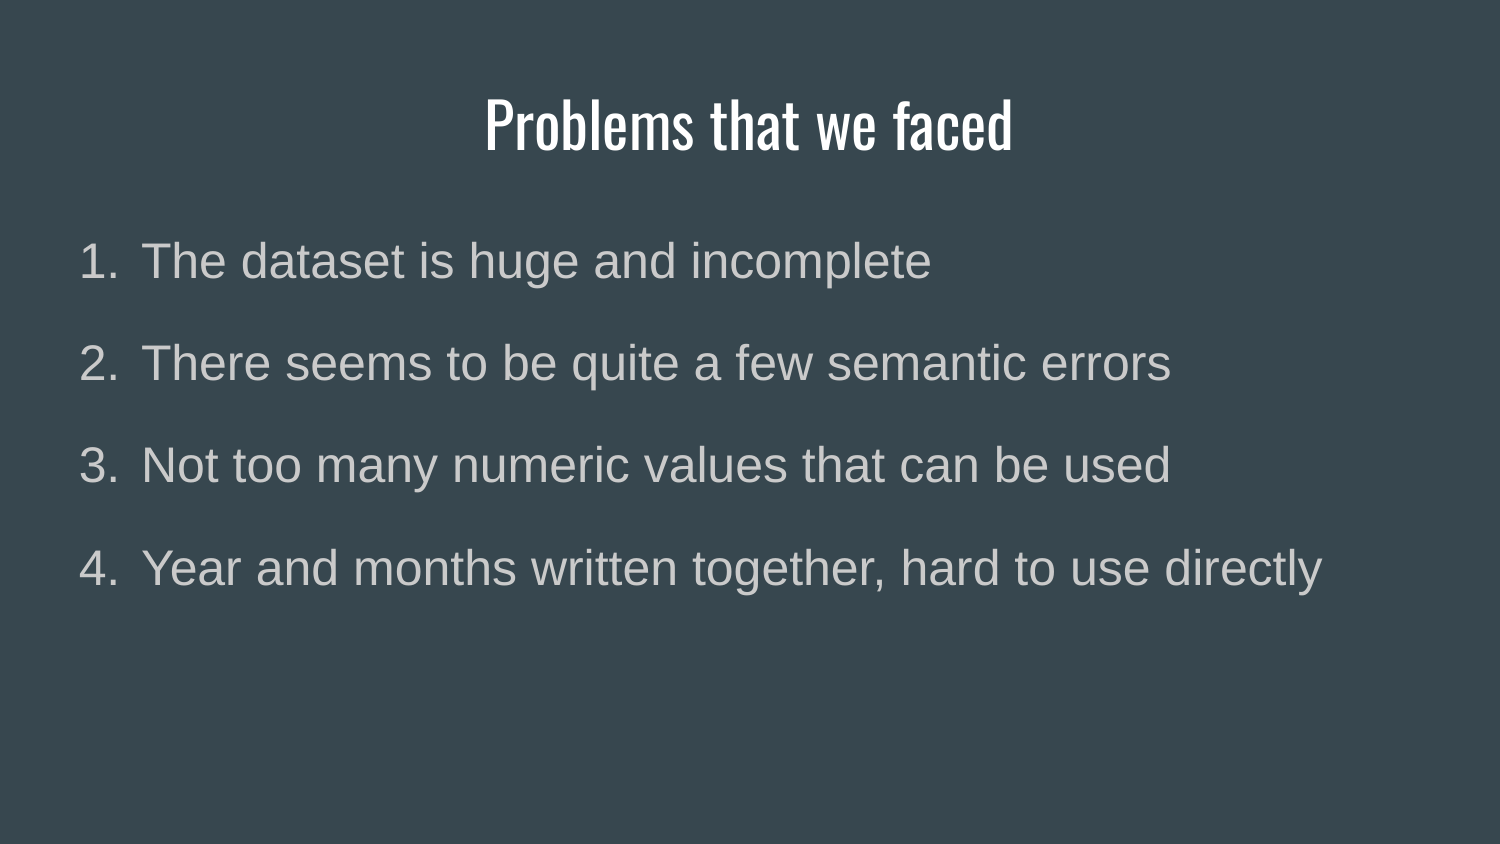

# Problems that we faced
The dataset is huge and incomplete
There seems to be quite a few semantic errors
Not too many numeric values that can be used
Year and months written together, hard to use directly